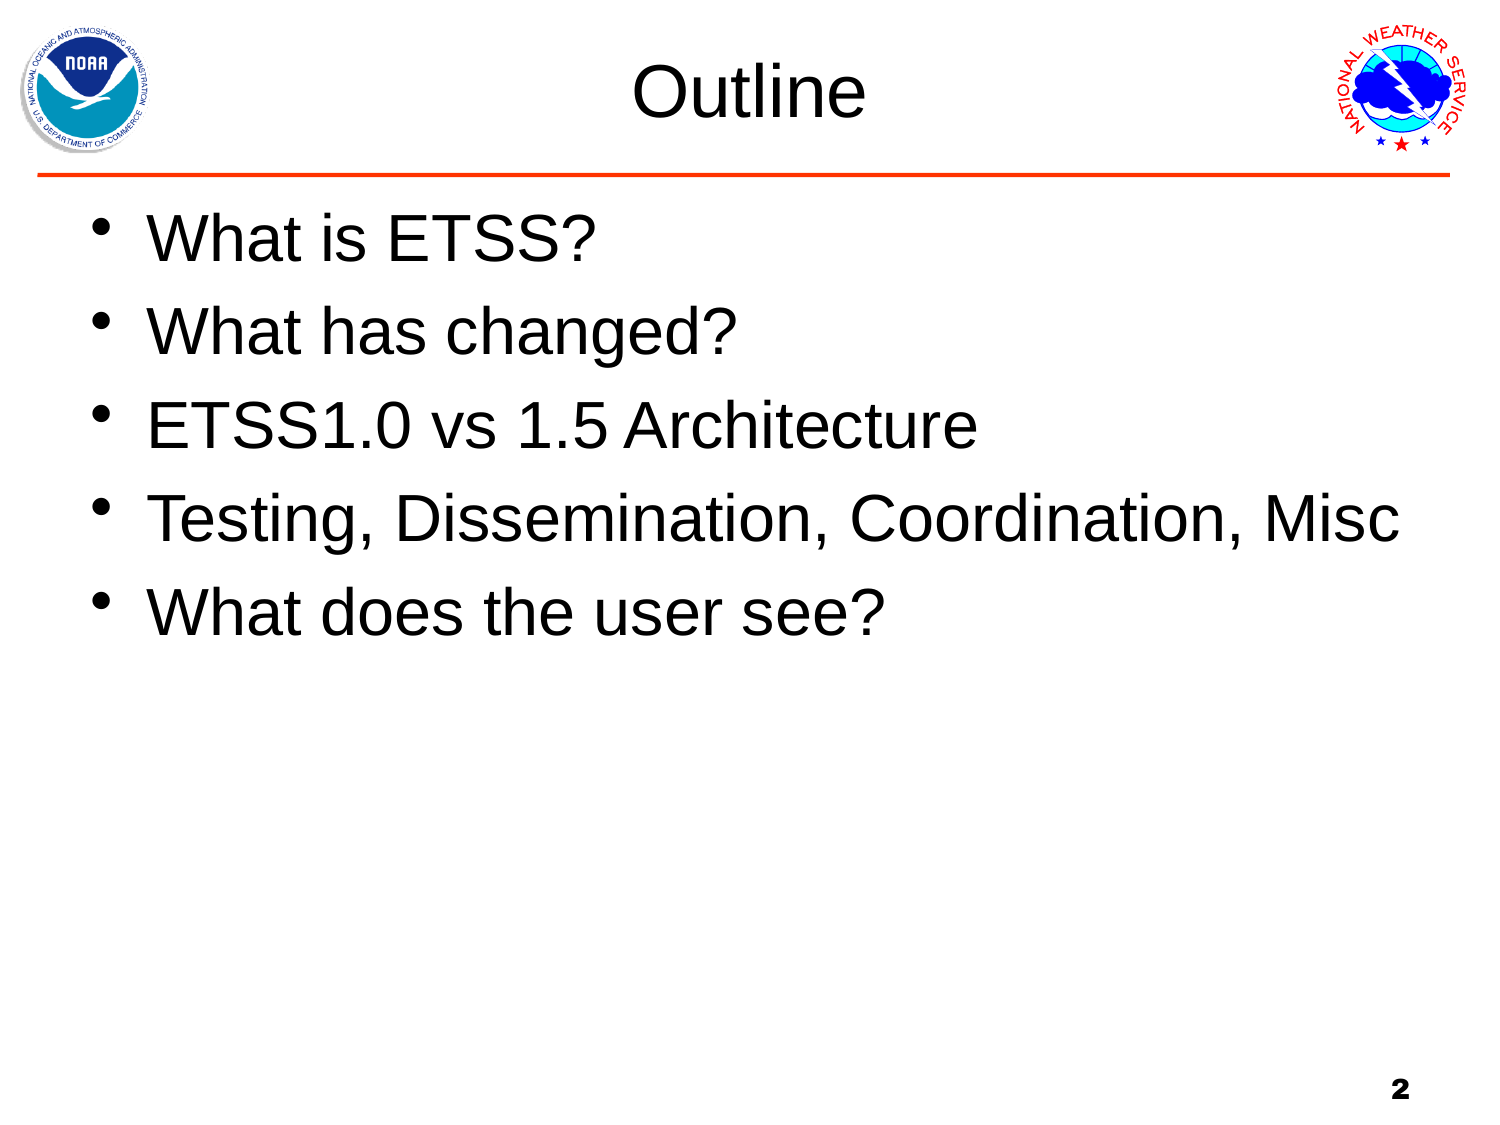

# Outline
What is ETSS?
What has changed?
ETSS1.0 vs 1.5 Architecture
Testing, Dissemination, Coordination, Misc
What does the user see?